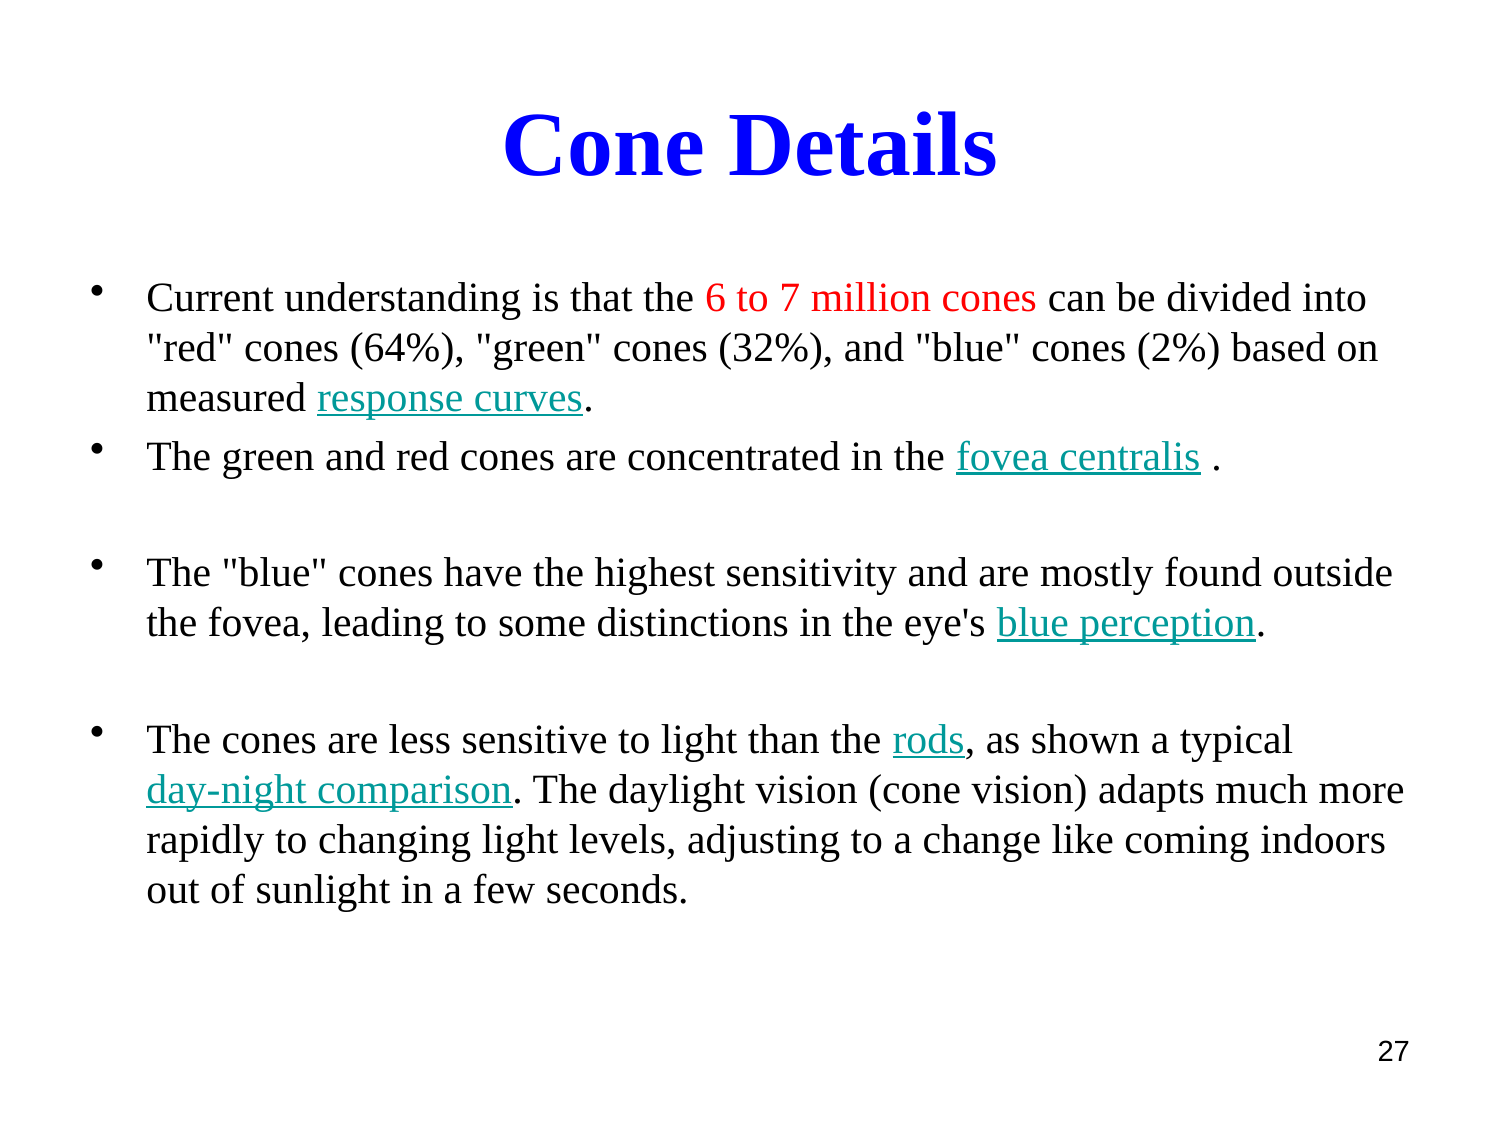

# Cone Details
Current understanding is that the 6 to 7 million cones can be divided into "red" cones (64%), "green" cones (32%), and "blue" cones (2%) based on measured response curves.
The green and red cones are concentrated in the fovea centralis .

The "blue" cones have the highest sensitivity and are mostly found outside the fovea, leading to some distinctions in the eye's blue perception.

The cones are less sensitive to light than the rods, as shown a typical day-night comparison. The daylight vision (cone vision) adapts much more rapidly to changing light levels, adjusting to a change like coming indoors out of sunlight in a few seconds.
27